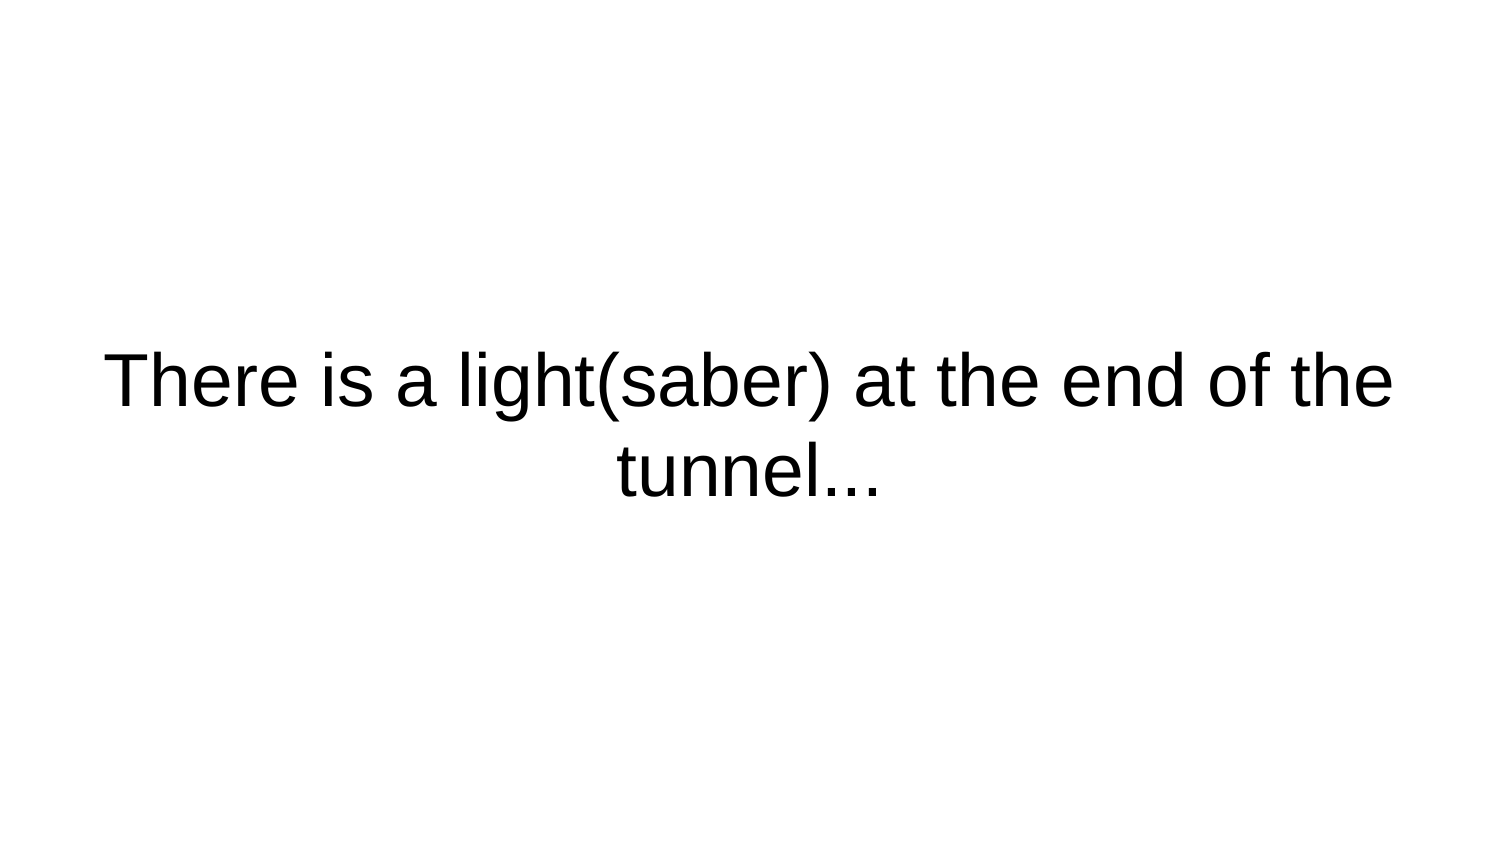

# There is a light(saber) at the end of the tunnel...